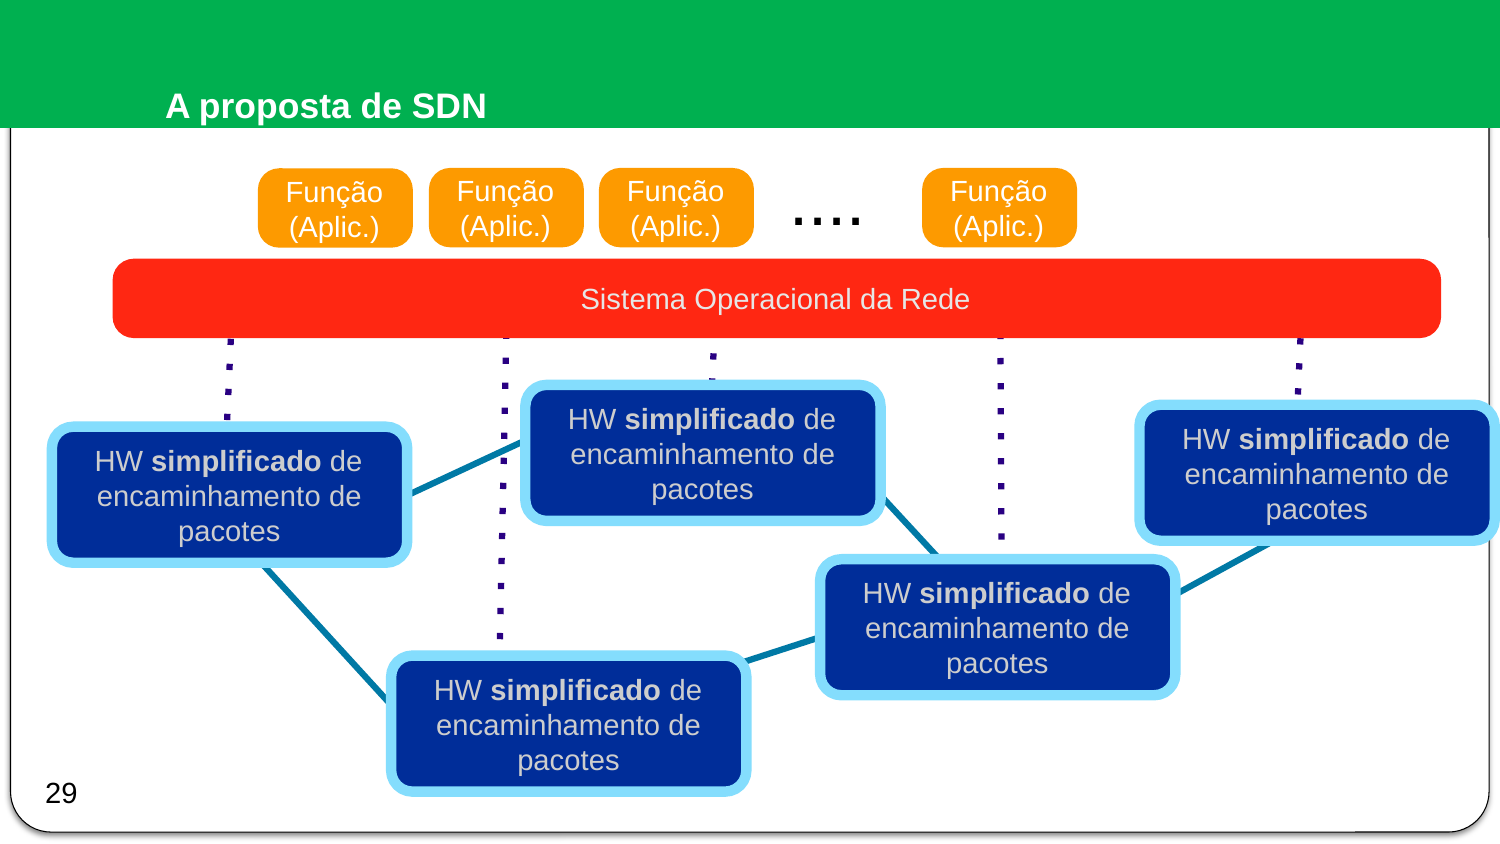

# A proposta de SDN
....
Função
(Aplic.)
Função
(Aplic.)
Função
(Aplic.)
Função
(Aplic.)
Sistema Operacional da Rede
HW simplificado de encaminhamento de pacotes
HW simplificado de encaminhamento de pacotes
HW simplificado de encaminhamento de pacotes
HW simplificado de encaminhamento de pacotes
HW simplificado de encaminhamento de pacotes
29